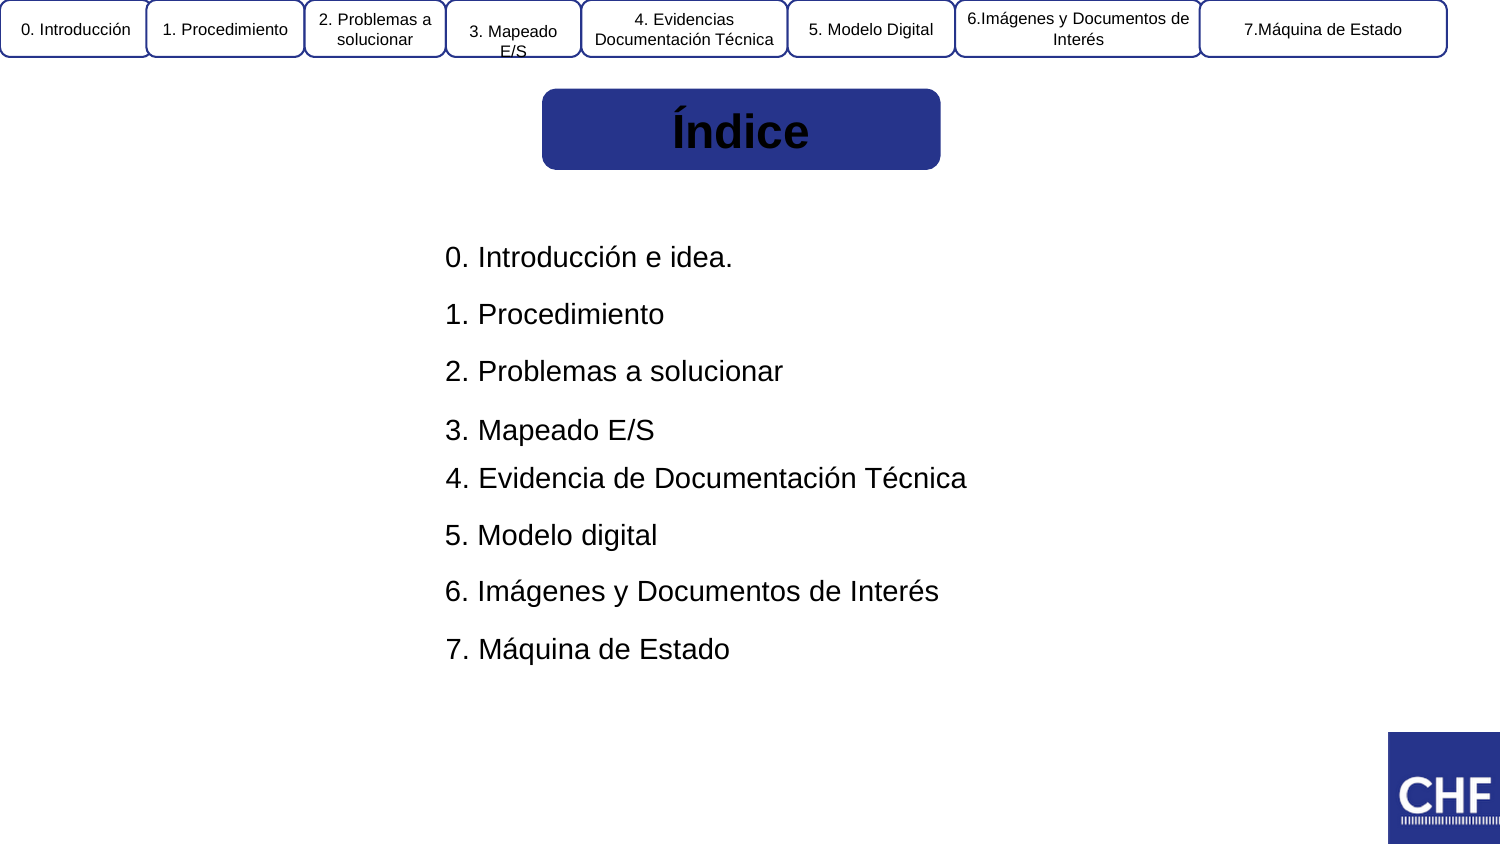

0. Introducción
1. Procedimiento
2. Problemas a solucionar

3. Mapeado E/S

4. Evidencias Documentación Técnica
5. Modelo Digital
7.Máquina de Estado
2
6.Imágenes y Documentos de Interés
Índice
0. Introducción e idea.
1. Procedimiento
2. Problemas a solucionar

3. Mapeado E/S

4. Evidencia de Documentación Técnica
5. Modelo digital
6. Imágenes y Documentos de Interés

7. Máquina de Estado